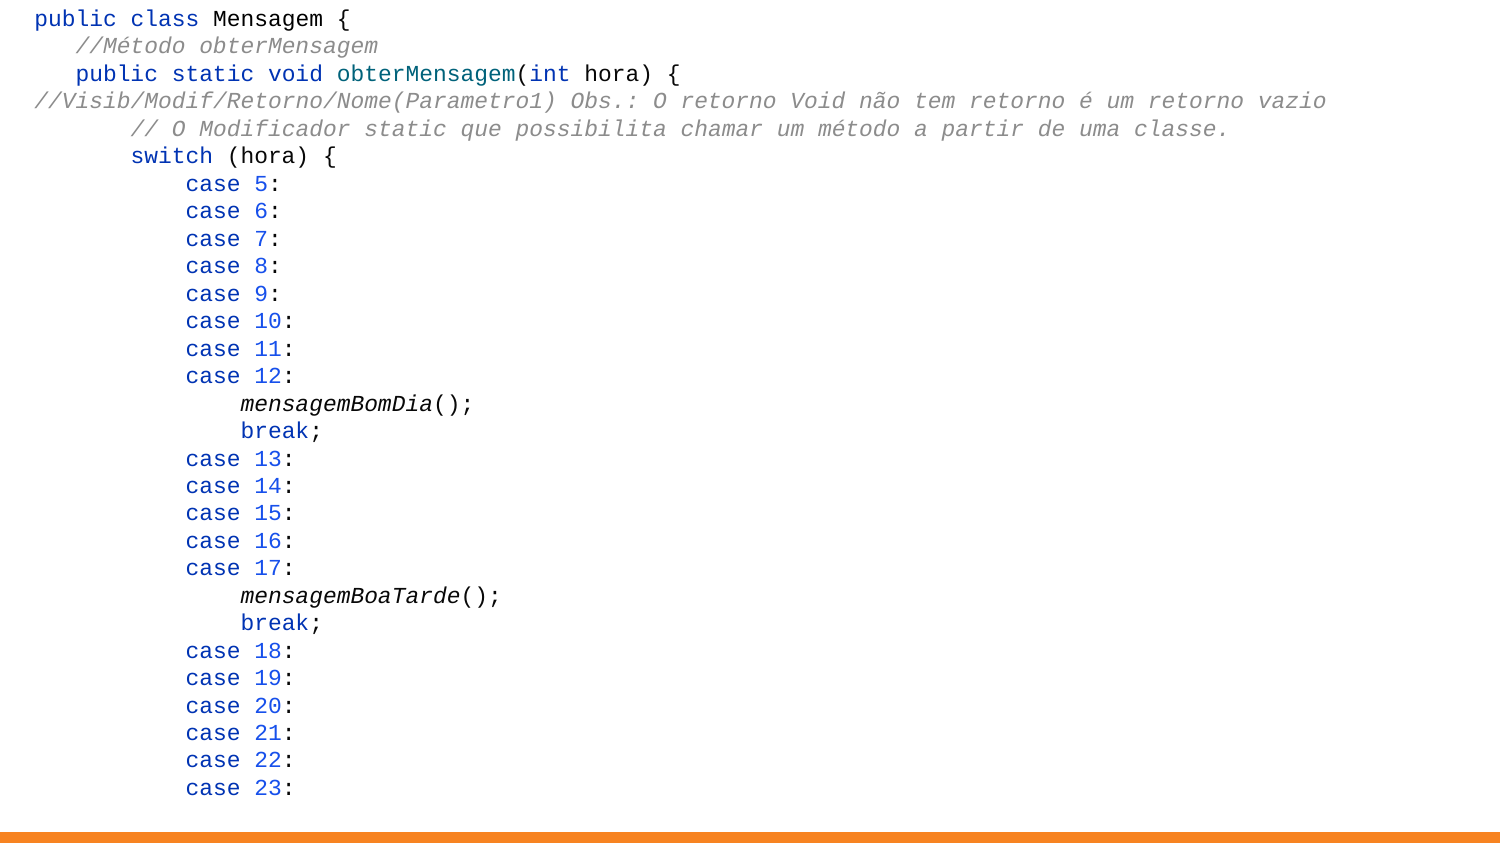

public class Mensagem {
   //Método obterMensagem
   public static void obterMensagem(int hora) {
//Visib/Modif/Retorno/Nome(Parametro1) Obs.: O retorno Void não tem retorno é um retorno vazio
       // O Modificador static que possibilita chamar um método a partir de uma classe.
       switch (hora) {
           case 5:
           case 6:
           case 7:
           case 8:
           case 9:
           case 10:
           case 11:
           case 12:
               mensagemBomDia();
               break;
           case 13:
           case 14:
           case 15:
           case 16:
           case 17:
               mensagemBoaTarde();
               break;
           case 18:
           case 19:
           case 20:
           case 21:
           case 22:
           case 23: